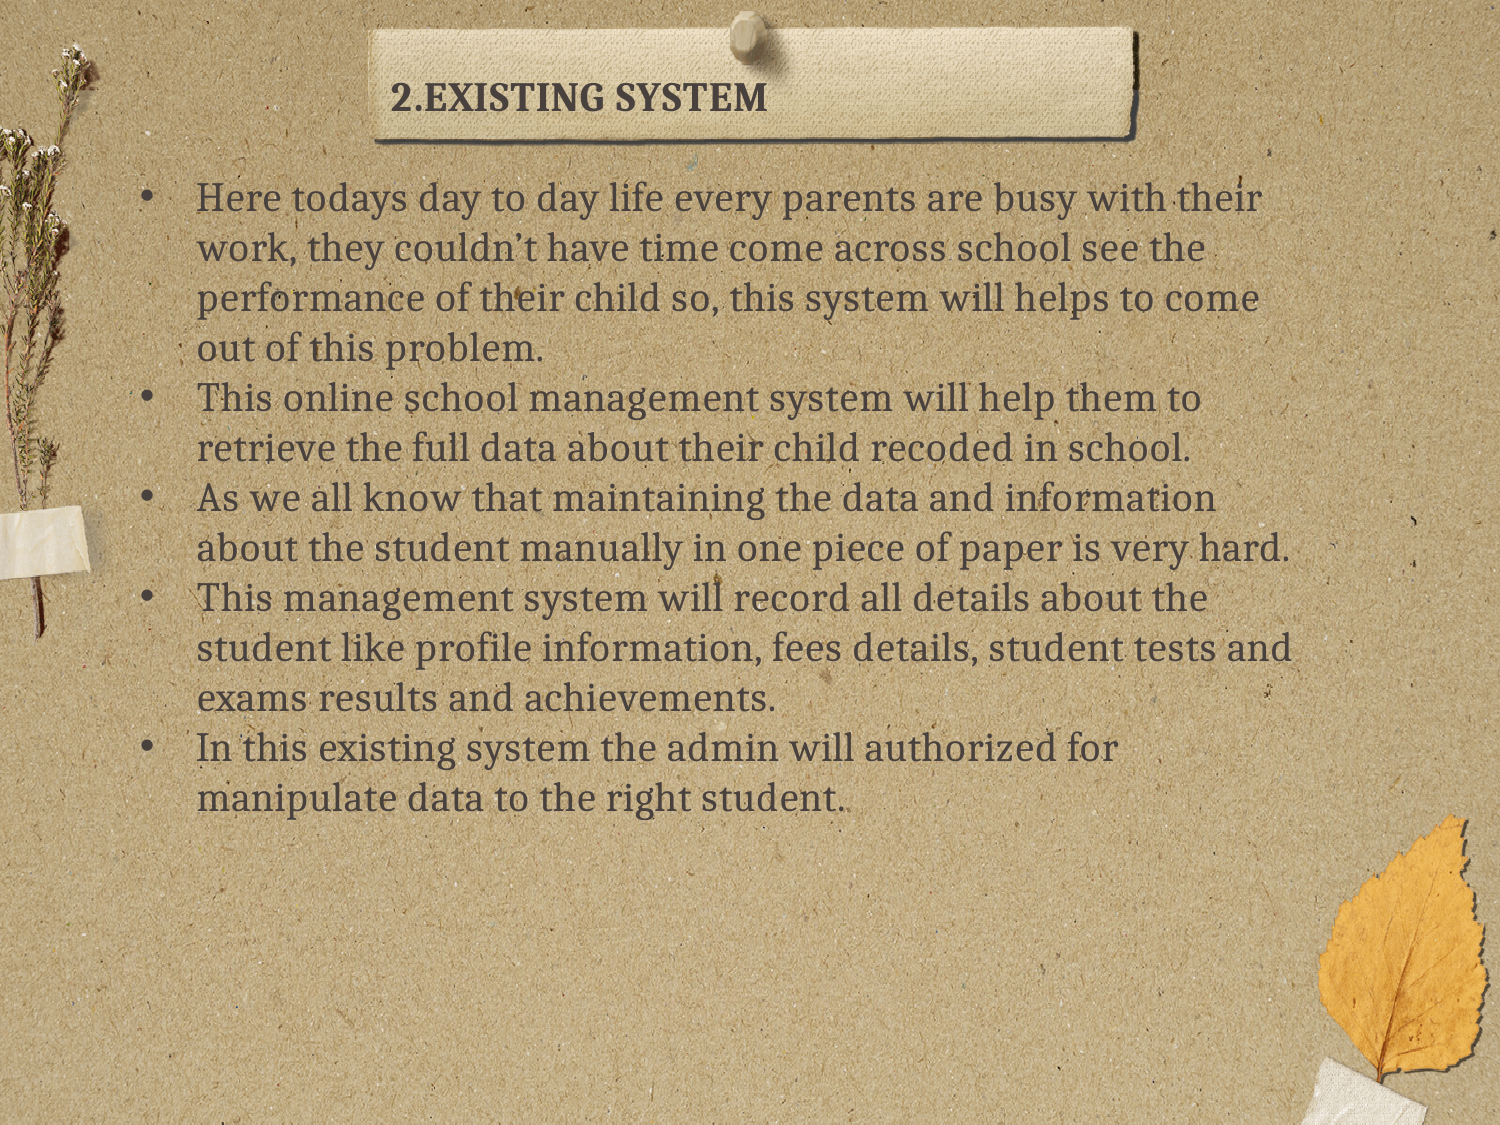

2.EXISTING SYSTEM

Here todays day to day life every parents are busy with their work, they couldn’t have time come across school see the performance of their child so, this system will helps to come out of this problem.
This online school management system will help them to retrieve the full data about their child recoded in school.
As we all know that maintaining the data and information about the student manually in one piece of paper is very hard.
This management system will record all details about the student like profile information, fees details, student tests and exams results and achievements.
In this existing system the admin will authorized for manipulate data to the right student.